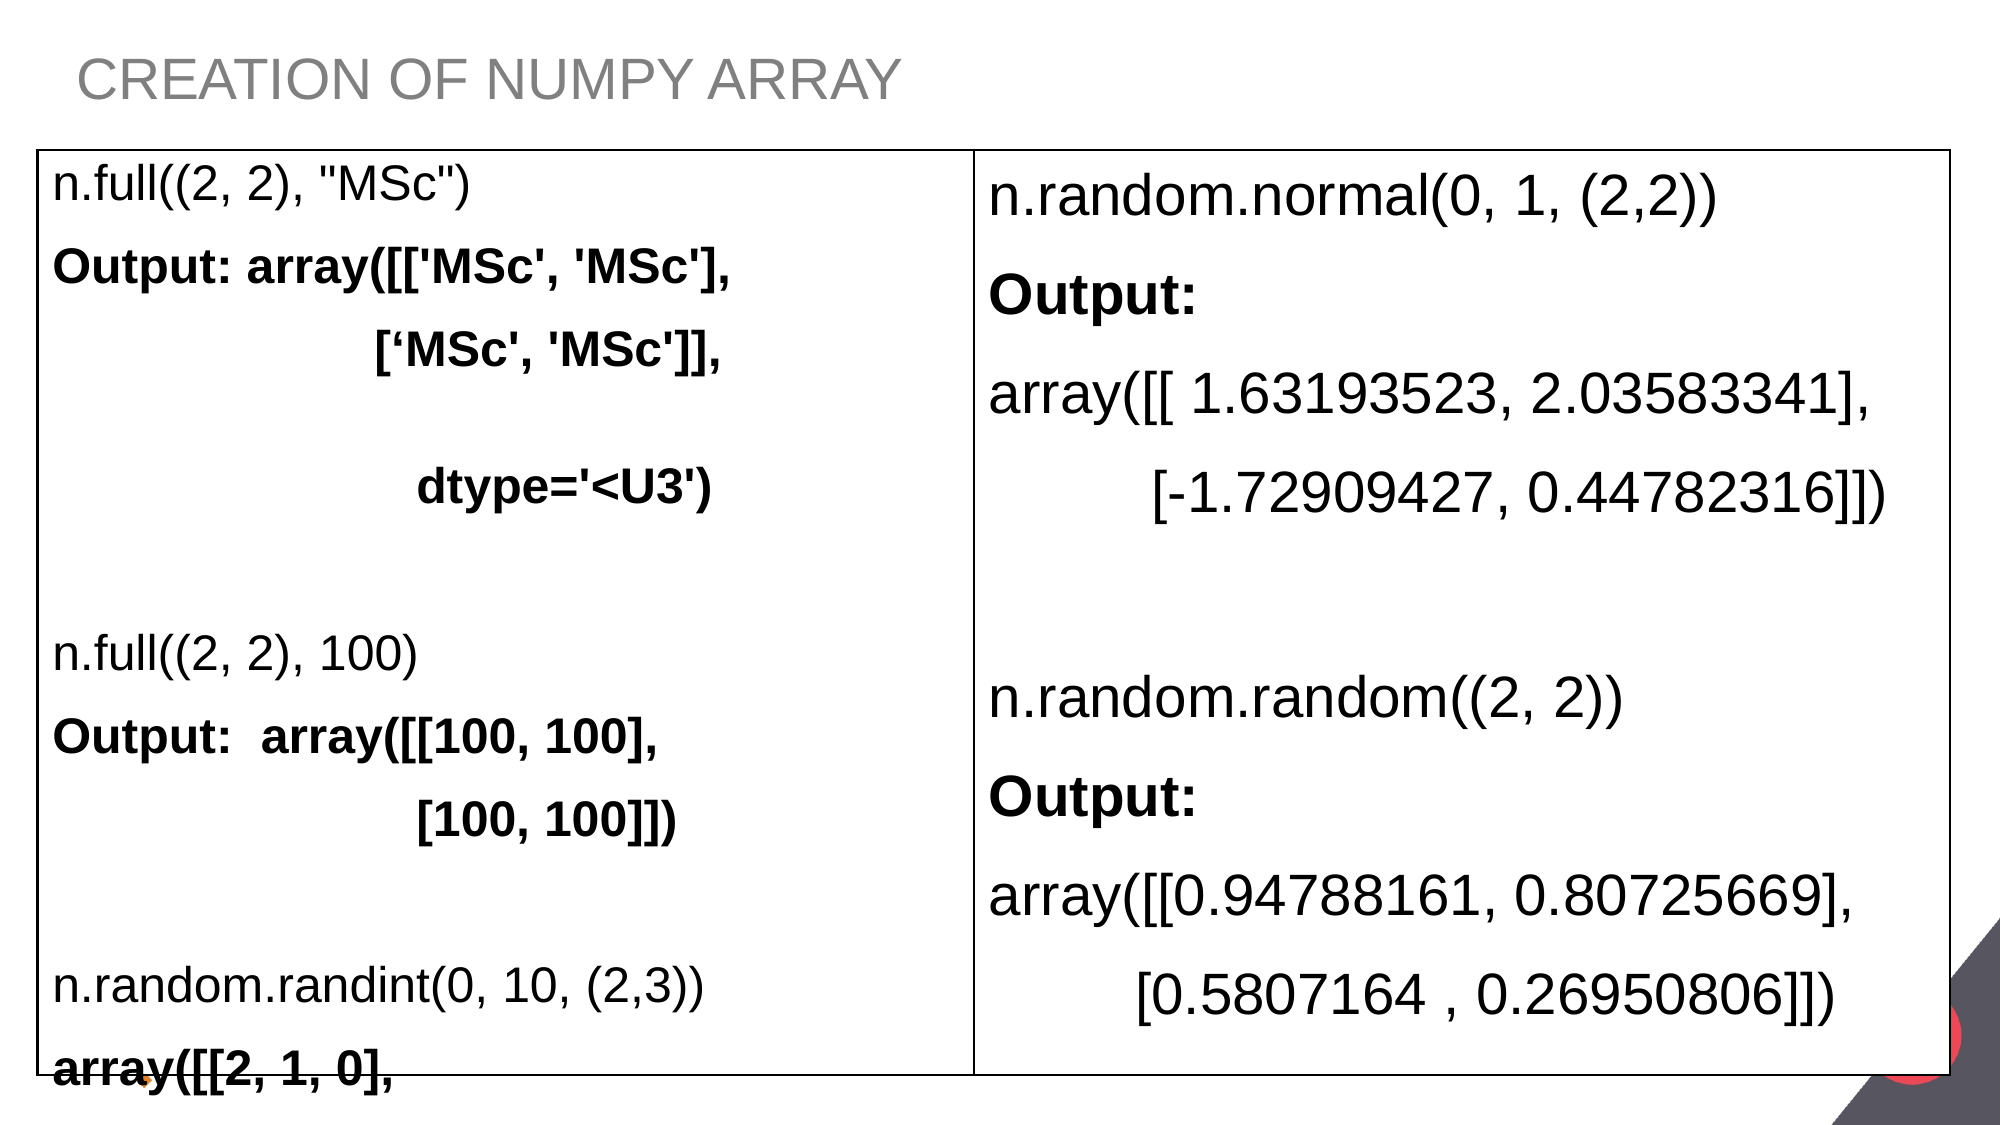

# Creation of NumPy Array
n.full((2, 2), "MSc")
Output: array([['MSc', 'MSc'],
                       [‘MSc', 'MSc']],
                          dtype='<U3')

n.full((2, 2), 100)
Output:  array([[100, 100],
                          [100, 100]])

n.random.randint(0, 10, (2,3))
array([[2, 1, 0],
         [0, 2, 9]])

n.random.normal(0, 1, (2,2))
Output:
array([[ 1.63193523, 2.03583341],
          [-1.72909427, 0.44782316]])

n.random.random((2, 2))
Output:
array([[0.94788161, 0.80725669],
         [0.5807164 , 0.26950806]])